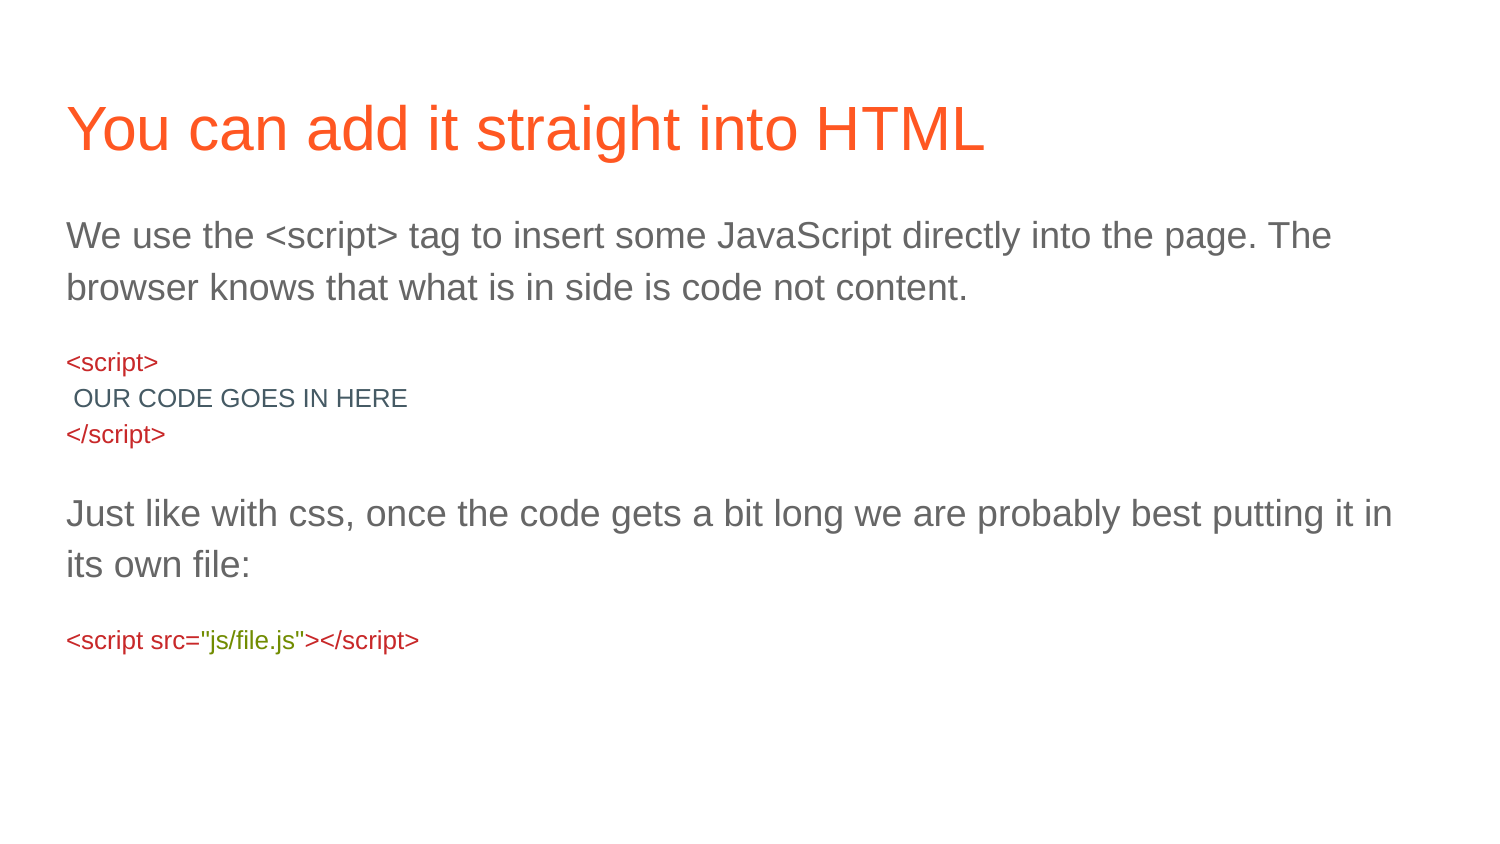

# You can add it straight into HTML
We use the <script> tag to insert some JavaScript directly into the page. The browser knows that what is in side is code not content.
<script>
 OUR CODE GOES IN HERE
</script>
Just like with css, once the code gets a bit long we are probably best putting it in its own file:
<script src="js/file.js"></script>